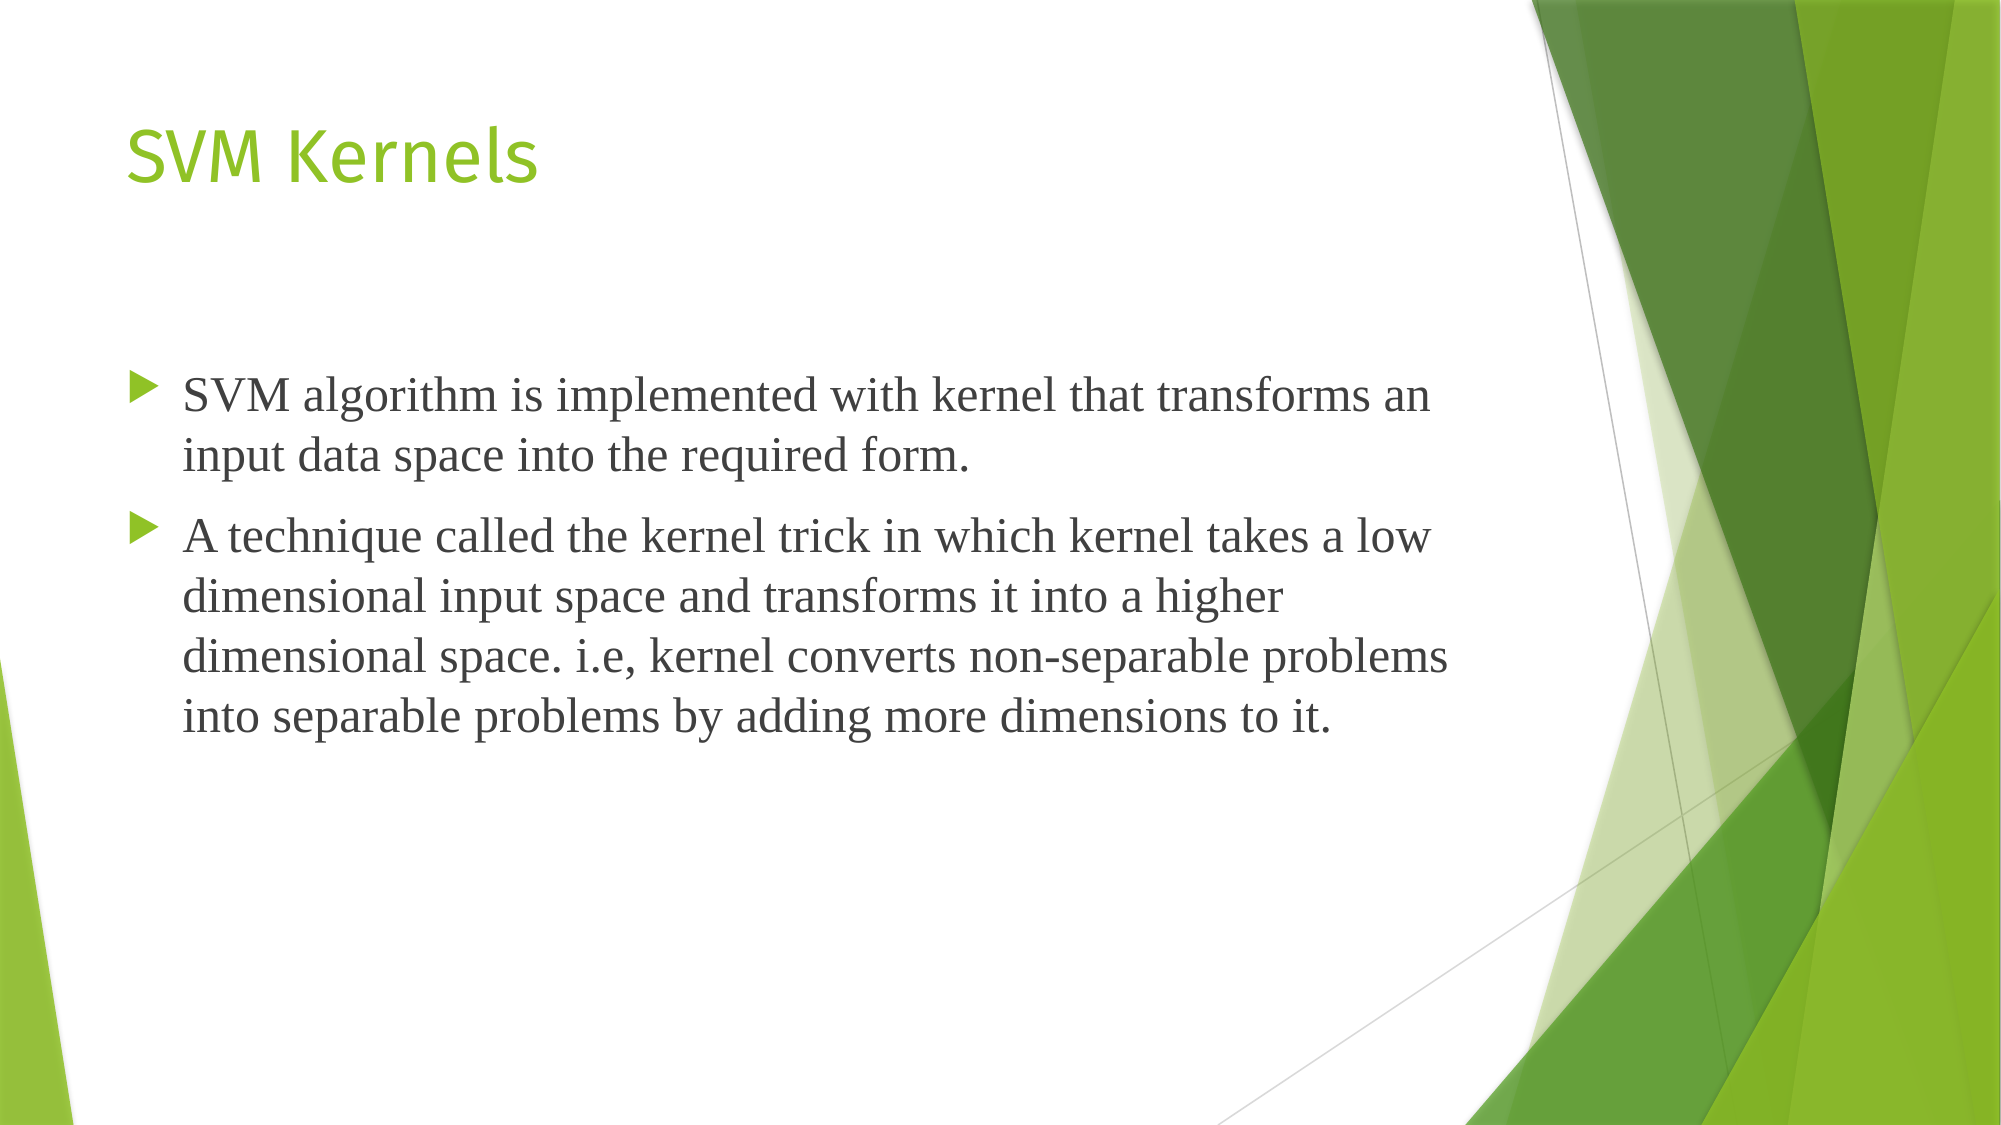

# SVM Kernels
SVM algorithm is implemented with kernel that transforms an input data space into the required form.
A technique called the kernel trick in which kernel takes a low dimensional input space and transforms it into a higher dimensional space. i.e, kernel converts non-separable problems into separable problems by adding more dimensions to it.